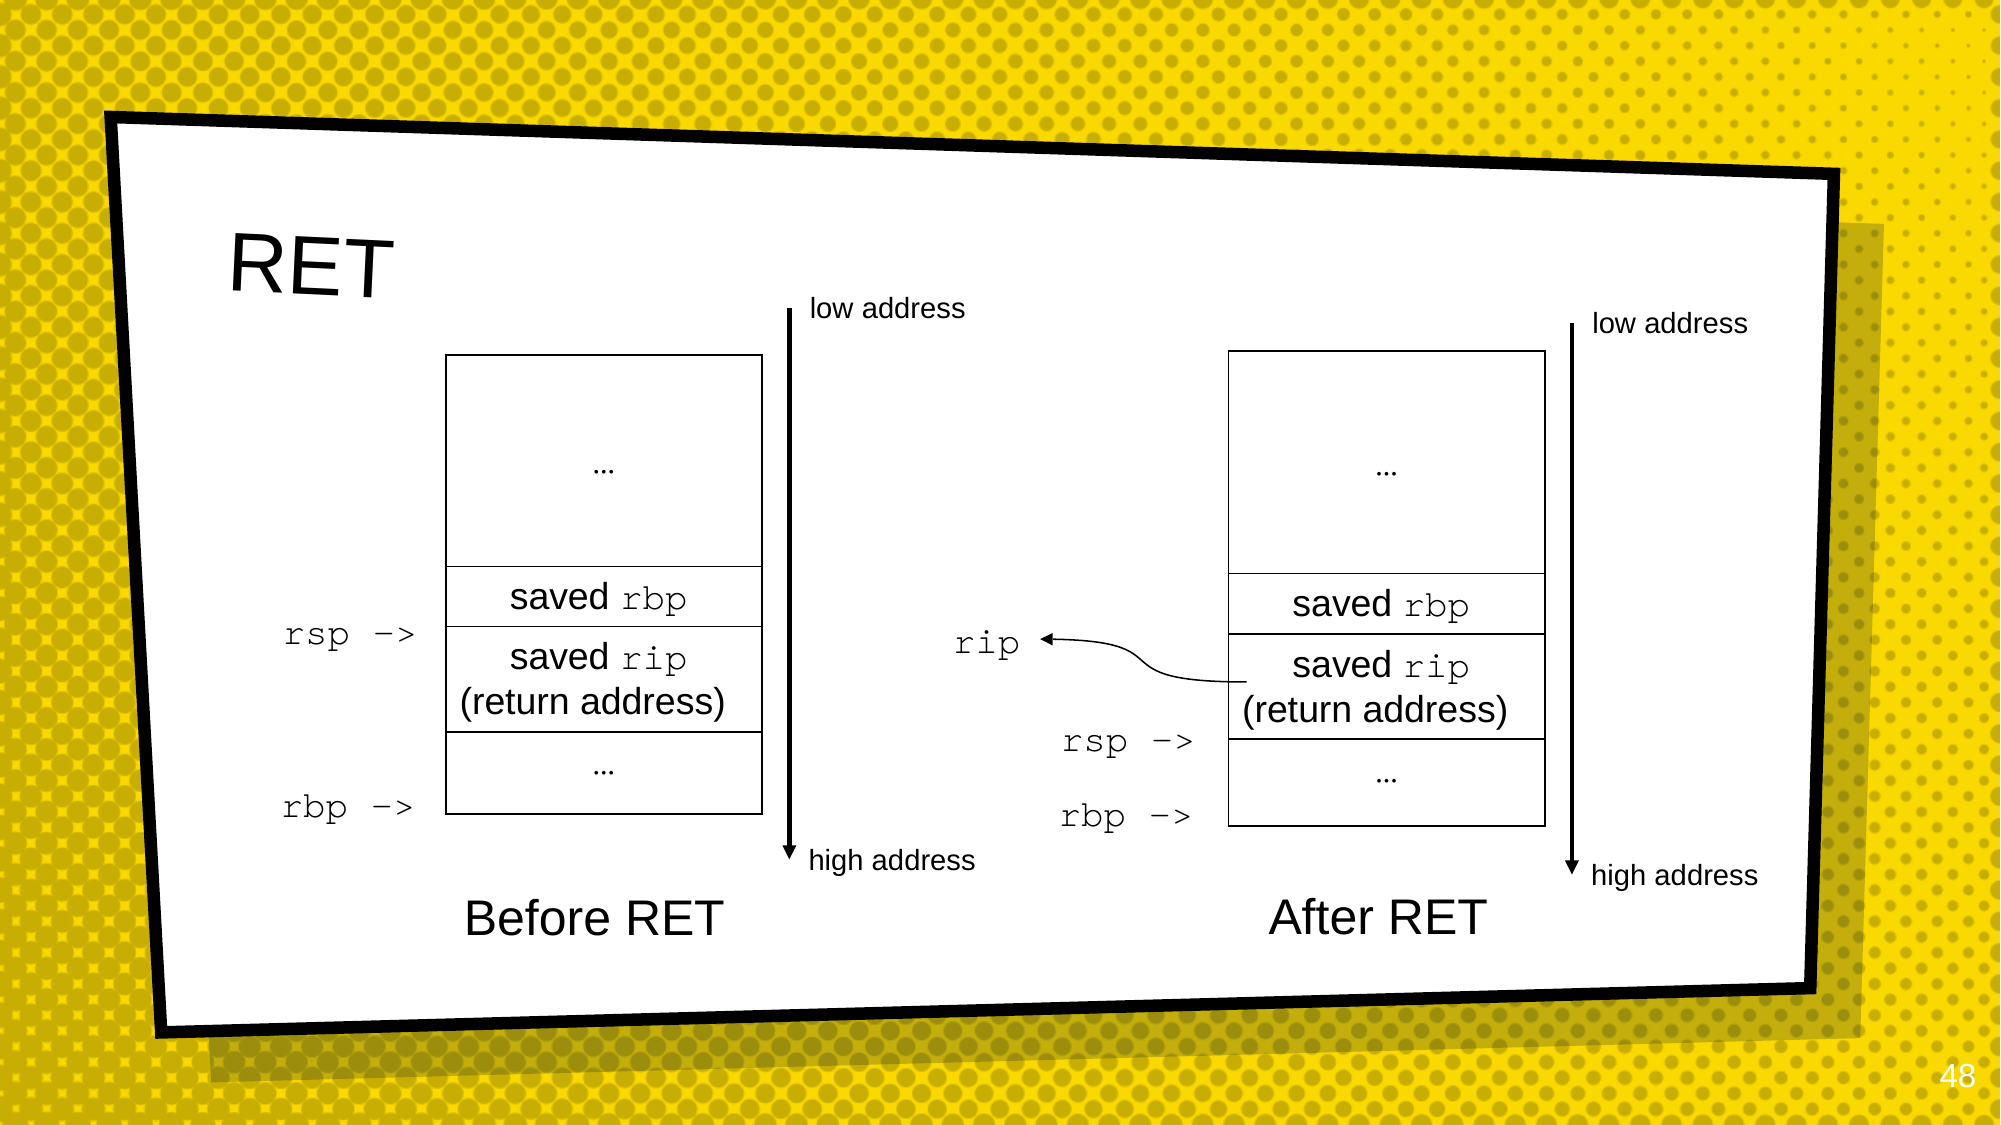

# RET
low address
low address
| … |
| --- |
| saved rbp |
| saved rip (return address) |
| … |
| … |
| --- |
| saved rbp |
| saved rip (return address) |
| … |
rsp ->
rip
rsp ->
rbp ->
rbp ->
high address
high address
After RET
Before RET
48